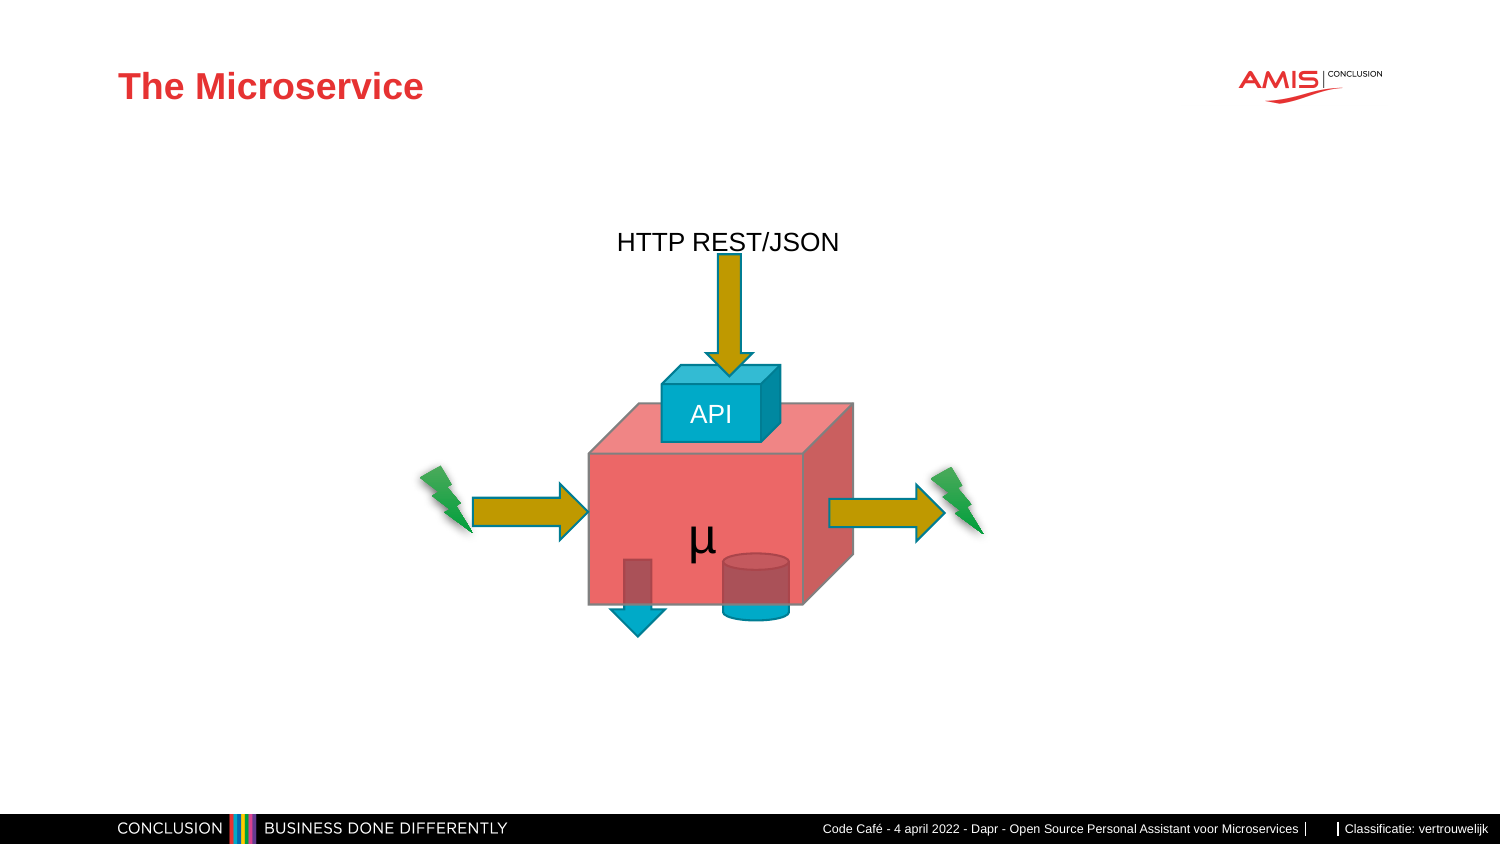

# The Microservice
HTTP REST/JSON

API

µ

Code Café - 4 april 2022 - Dapr - Open Source Personal Assistant voor Microservices